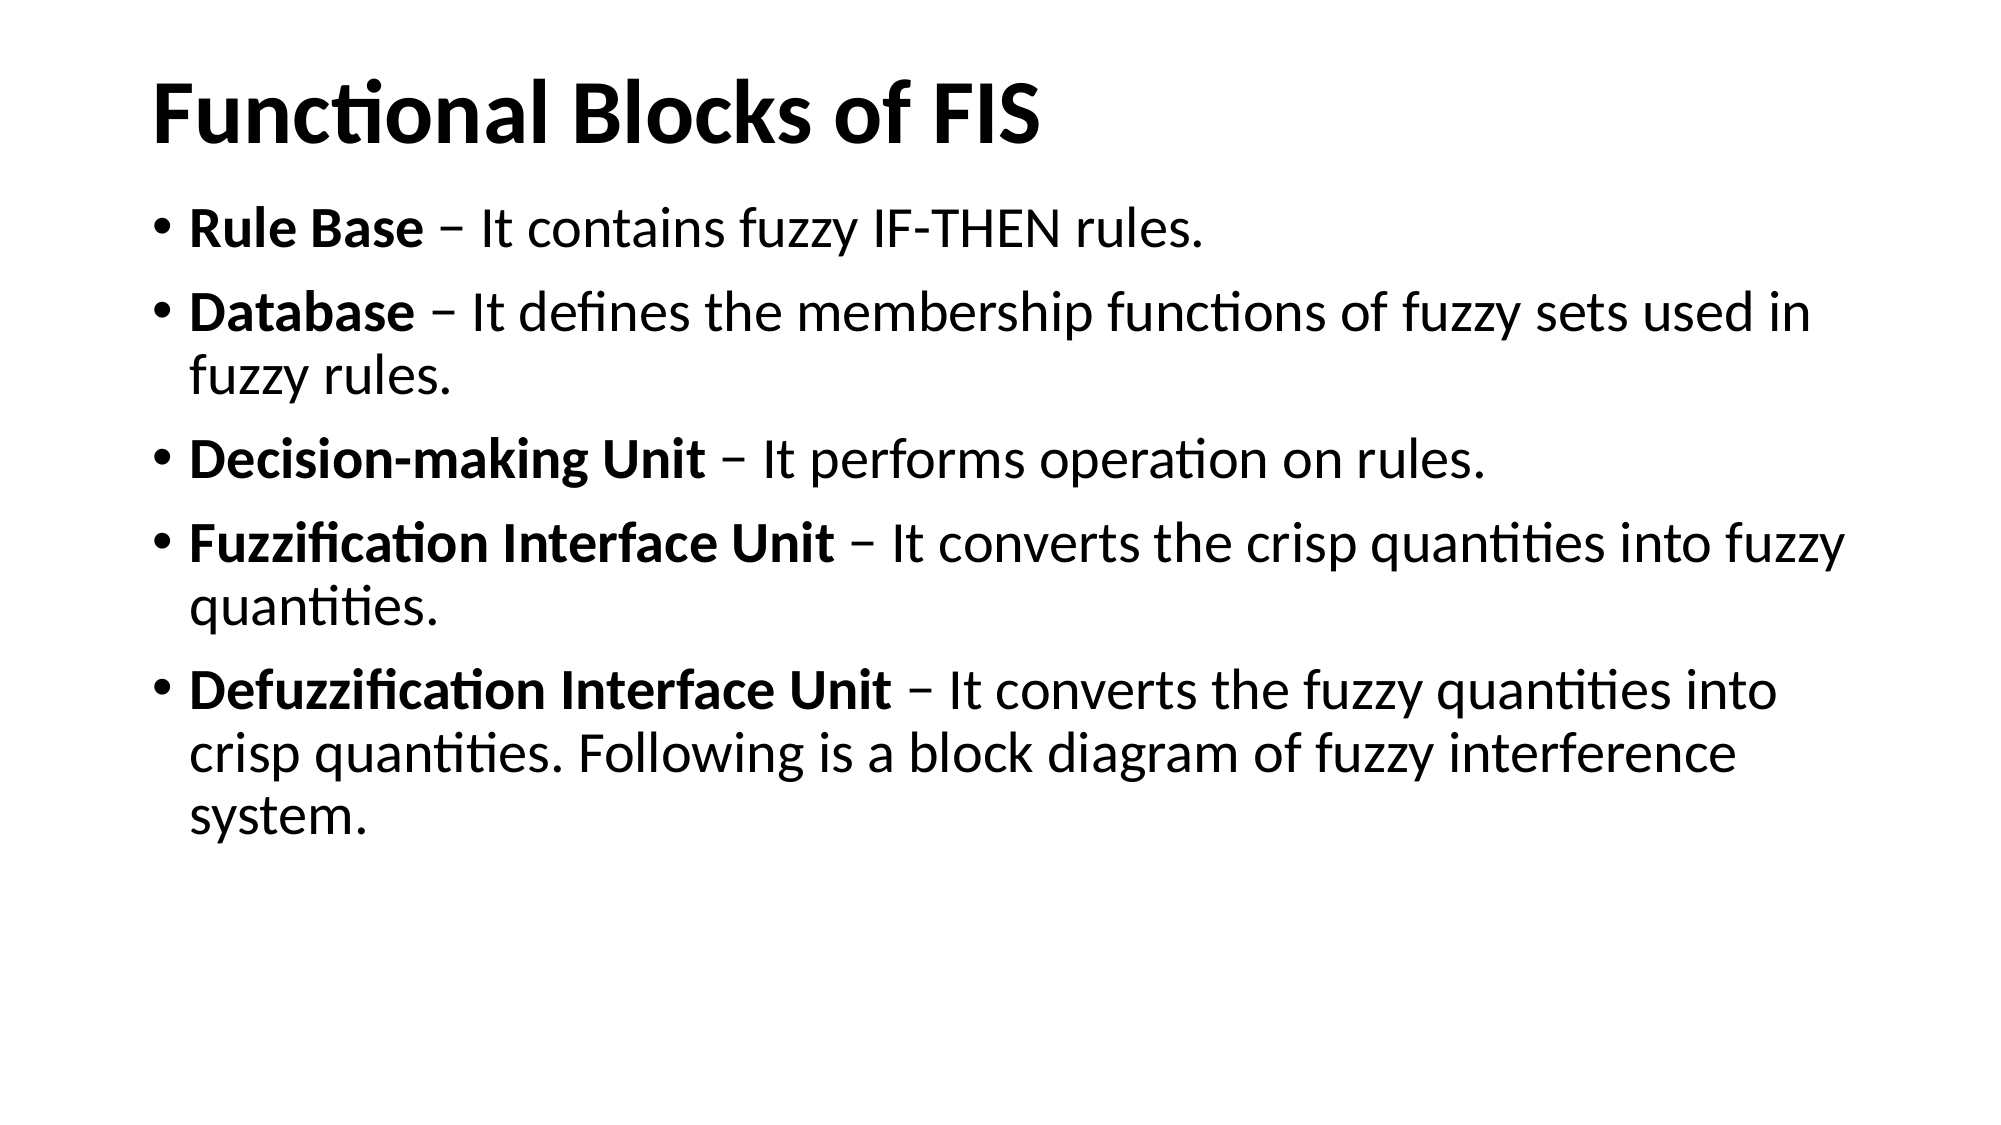

# Functional Blocks of FIS
Rule Base − It contains fuzzy IF-THEN rules.
Database − It defines the membership functions of fuzzy sets used in fuzzy rules.
Decision-making Unit − It performs operation on rules.
Fuzzification Interface Unit − It converts the crisp quantities into fuzzy quantities.
Defuzzification Interface Unit − It converts the fuzzy quantities into crisp quantities. Following is a block diagram of fuzzy interference system.